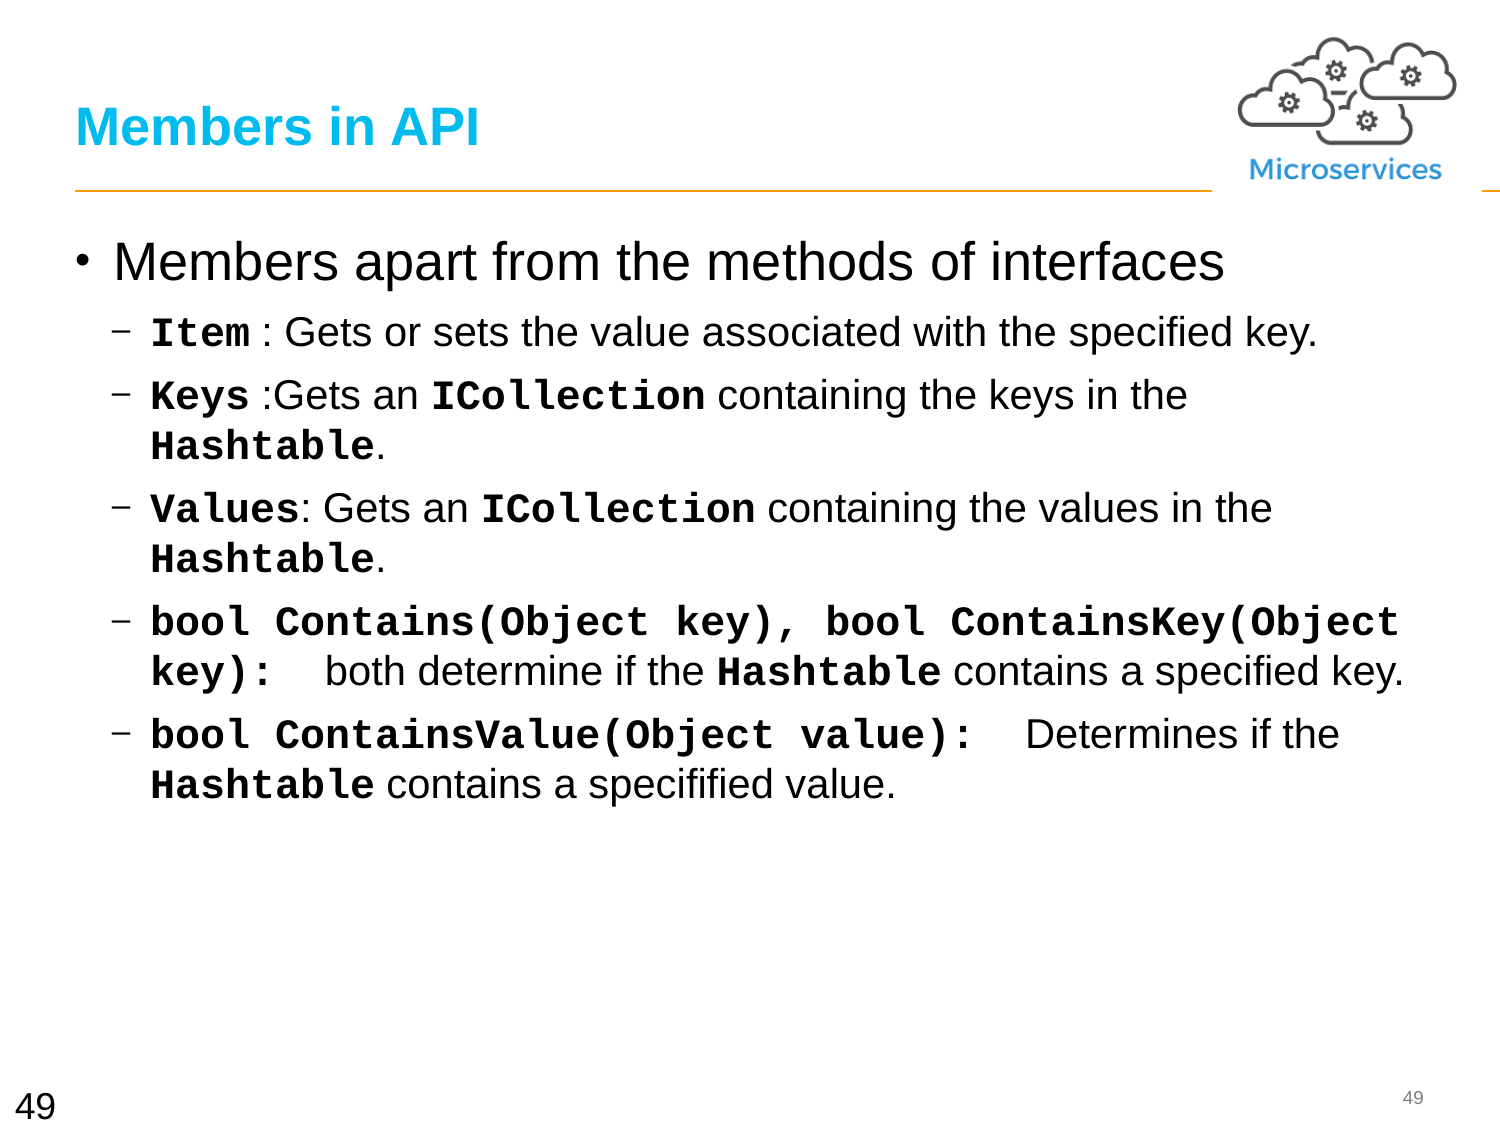

# Members in API
Members apart from the methods of interfaces
Item : Gets or sets the value associated with the specified key.
Keys :Gets an ICollection containing the keys in the Hashtable.
Values: Gets an ICollection containing the values in the Hashtable.
bool Contains(Object key), bool ContainsKey(Object key):  both determine if the Hashtable contains a specified key.
bool ContainsValue(Object value):  Determines if the Hashtable contains a specifified value.

49